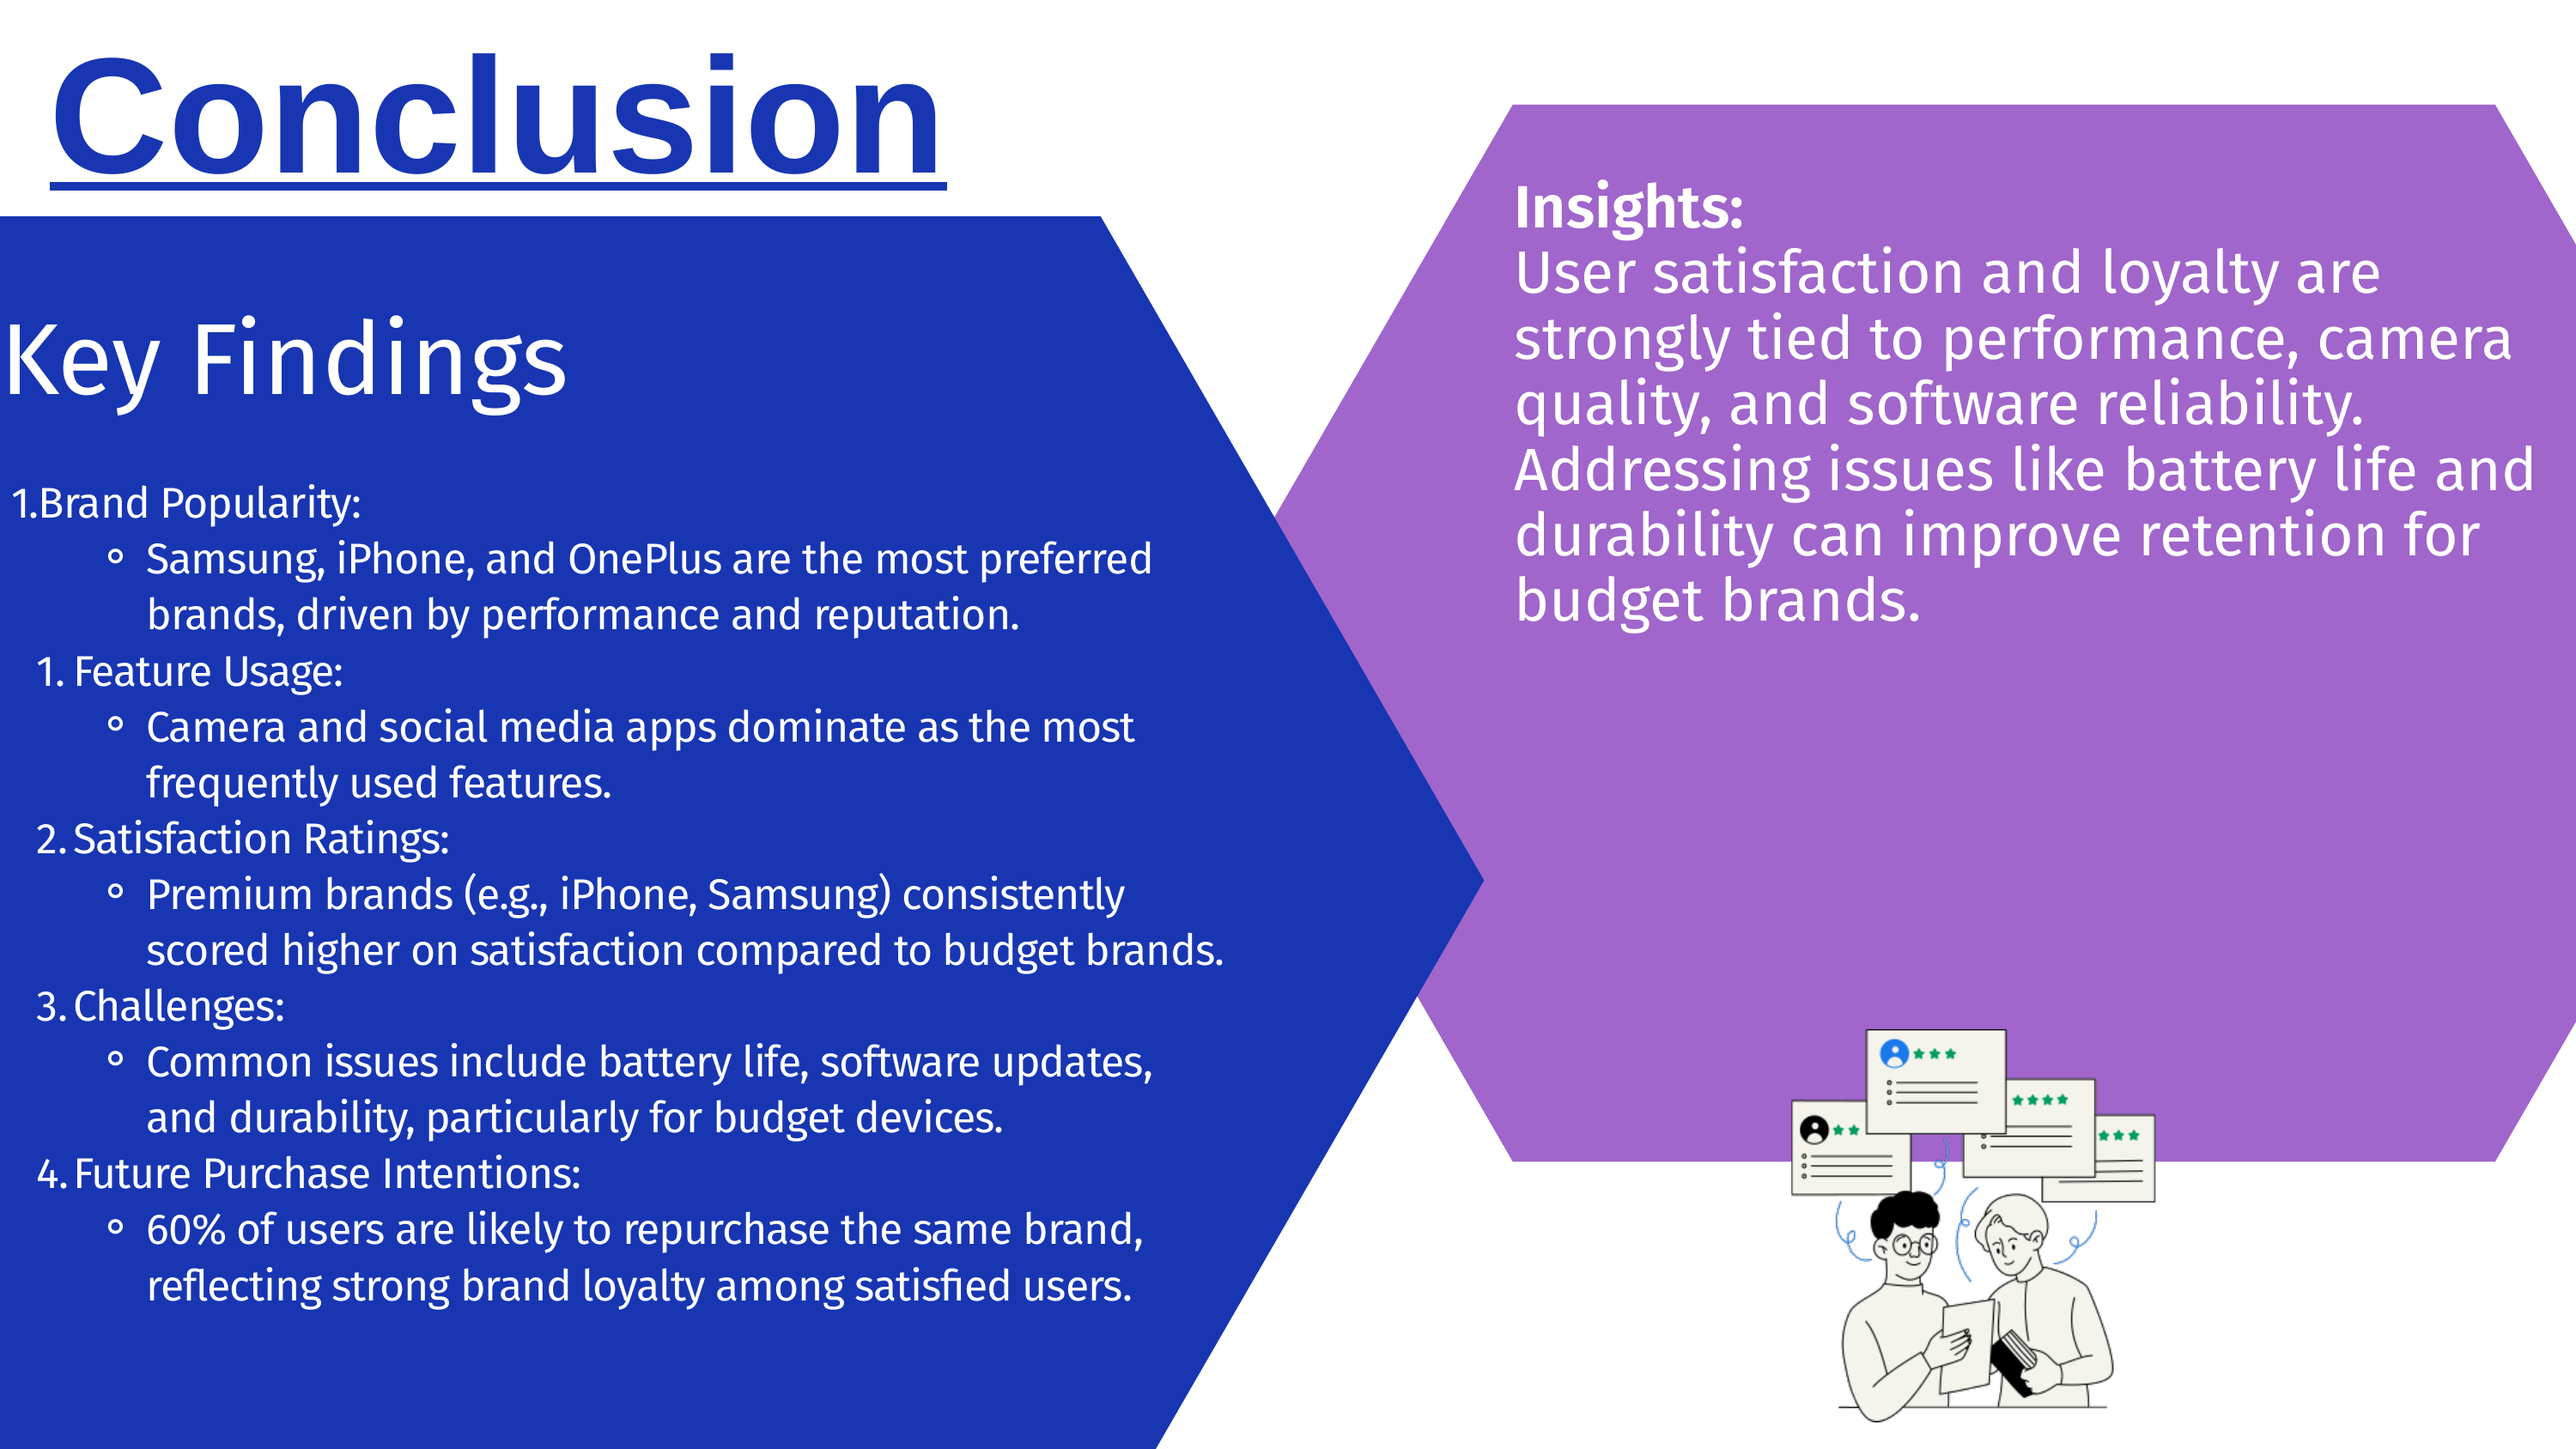

Conclusion

Insights:
User satisfaction and loyalty are strongly tied to performance, camera quality, and software reliability.
Addressing issues like battery life and durability can improve retention for budget brands.

Key Findings
 1.Brand Popularity:
Samsung, iPhone, and OnePlus are the most preferred brands, driven by performance and reputation.
Feature Usage:
Camera and social media apps dominate as the most frequently used features.
Satisfaction Ratings:
Premium brands (e.g., iPhone, Samsung) consistently scored higher on satisfaction compared to budget brands.
Challenges:
Common issues include battery life, software updates, and durability, particularly for budget devices.
Future Purchase Intentions:
60% of users are likely to repurchase the same brand, reflecting strong brand loyalty among satisfied users.